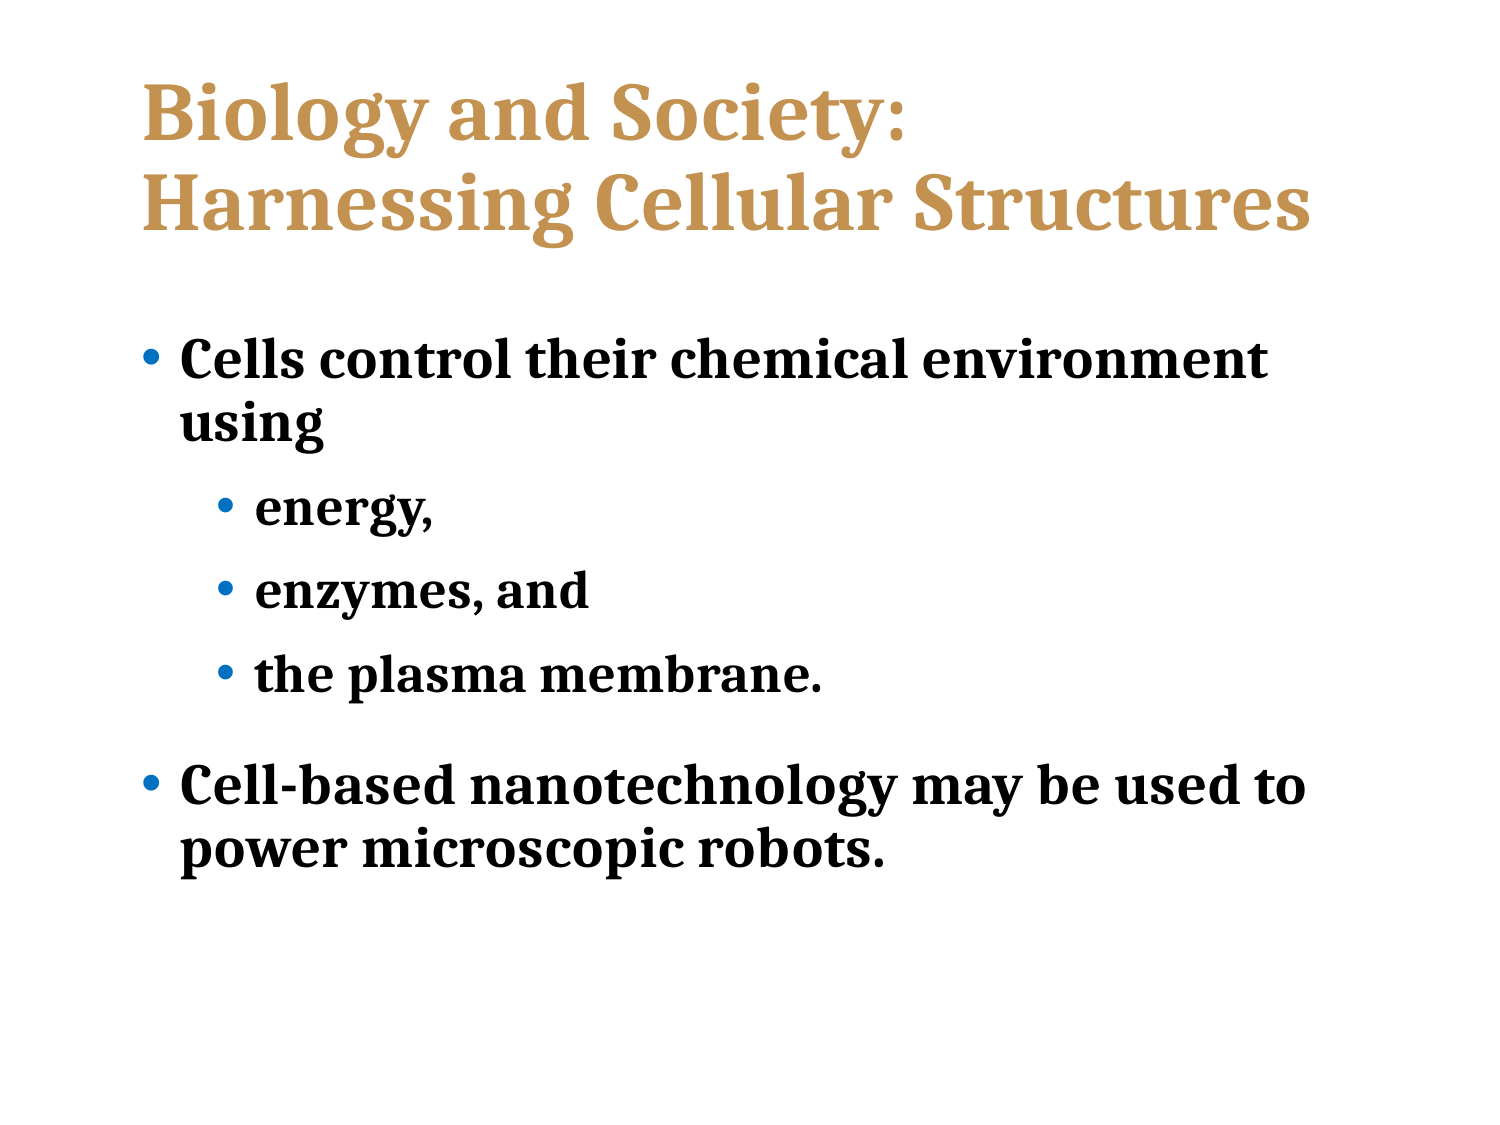

# Biology and Society: Harnessing Cellular Structures
Cells control their chemical environment using
energy,
enzymes, and
the plasma membrane.
Cell-based nanotechnology may be used to power microscopic robots.